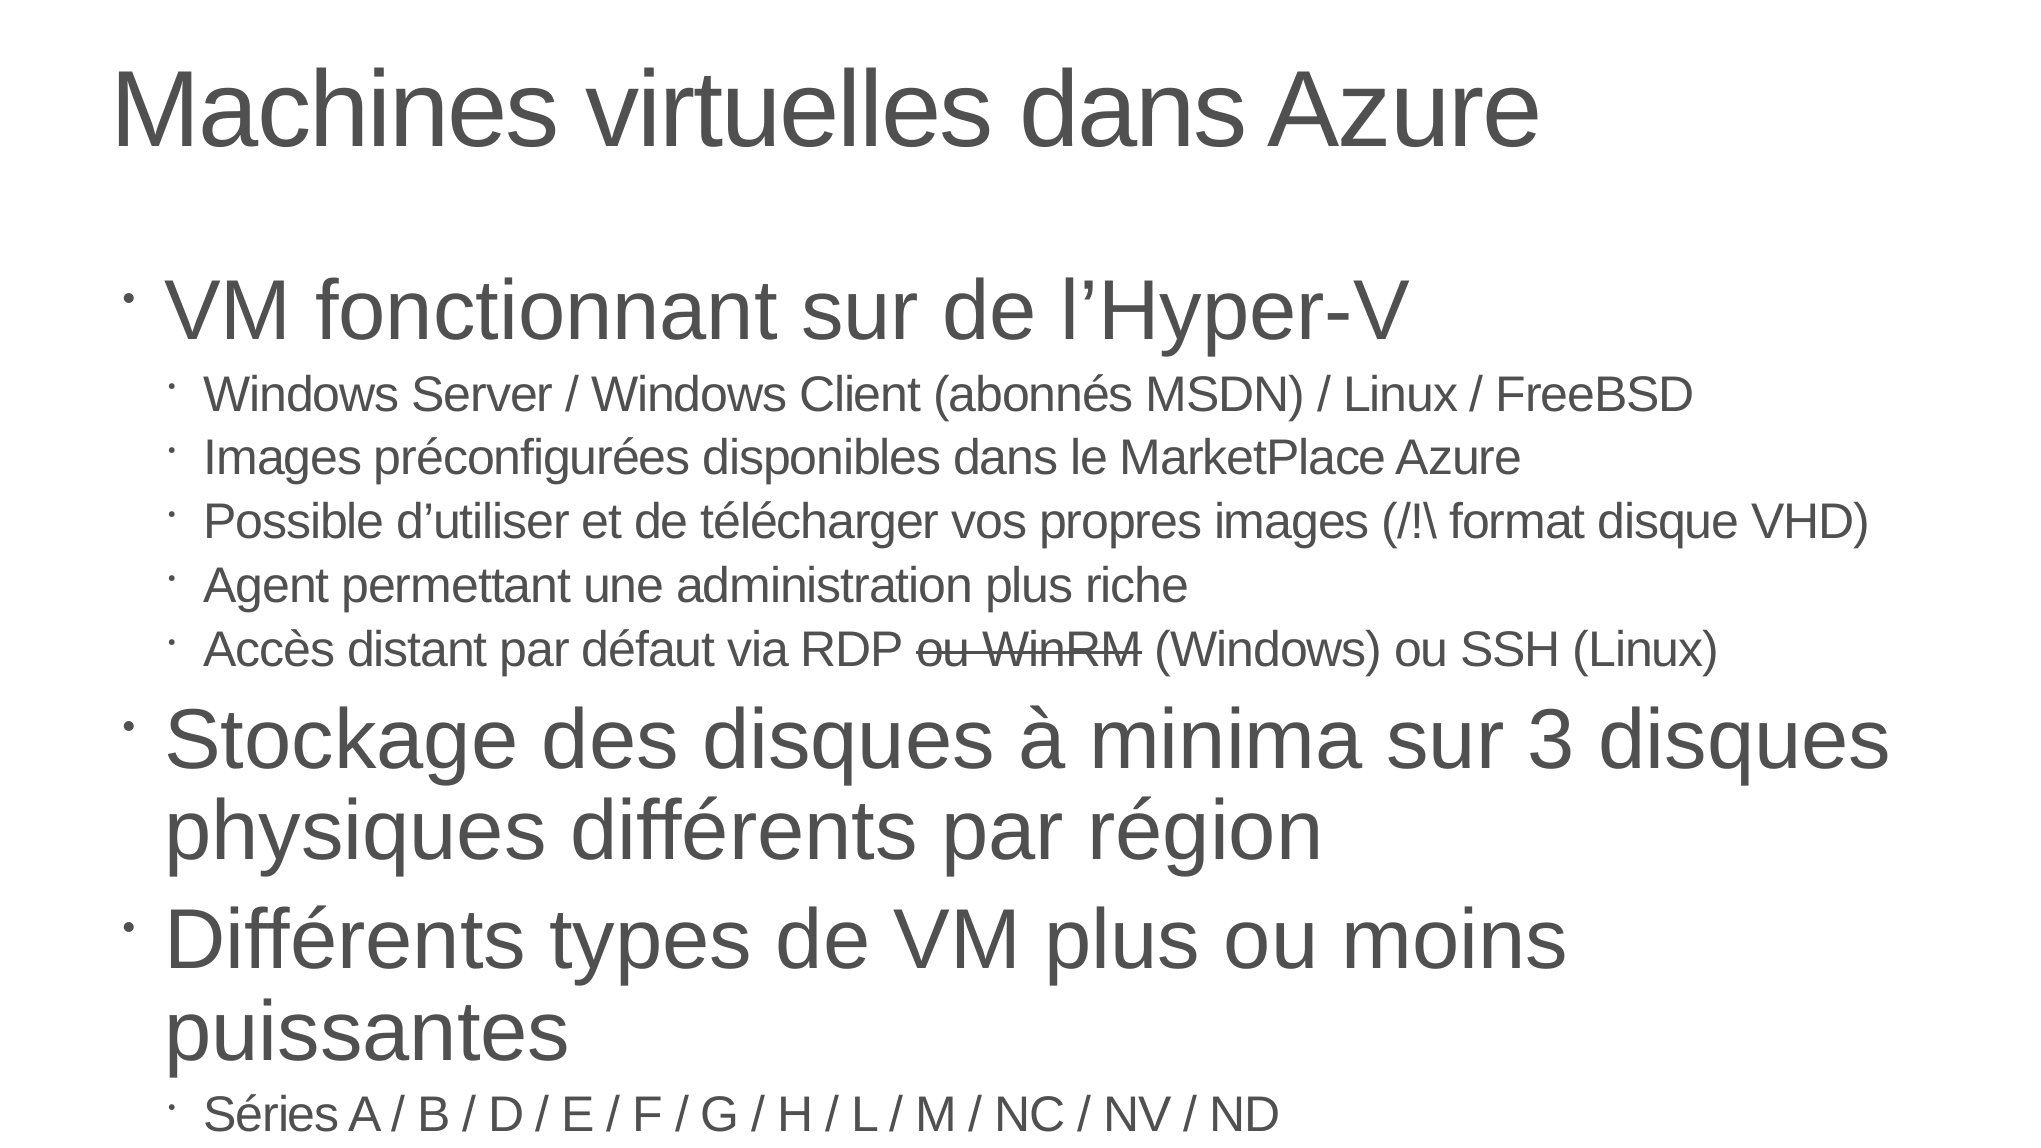

# Machines virtuelles dans Azure
VM fonctionnant sur de l’Hyper-V
Windows Server / Windows Client (abonnés MSDN) / Linux / FreeBSD
Images préconfigurées disponibles dans le MarketPlace Azure
Possible d’utiliser et de télécharger vos propres images (/!\ format disque VHD)
Agent permettant une administration plus riche
Accès distant par défaut via RDP ou WinRM (Windows) ou SSH (Linux)
Stockage des disques à minima sur 3 disques physiques différents par région
Différents types de VM plus ou moins puissantes
Séries A / B / D / E / F / G / H / L / M / NC / NV / ND
Tiers Basic ou Tiers Standard